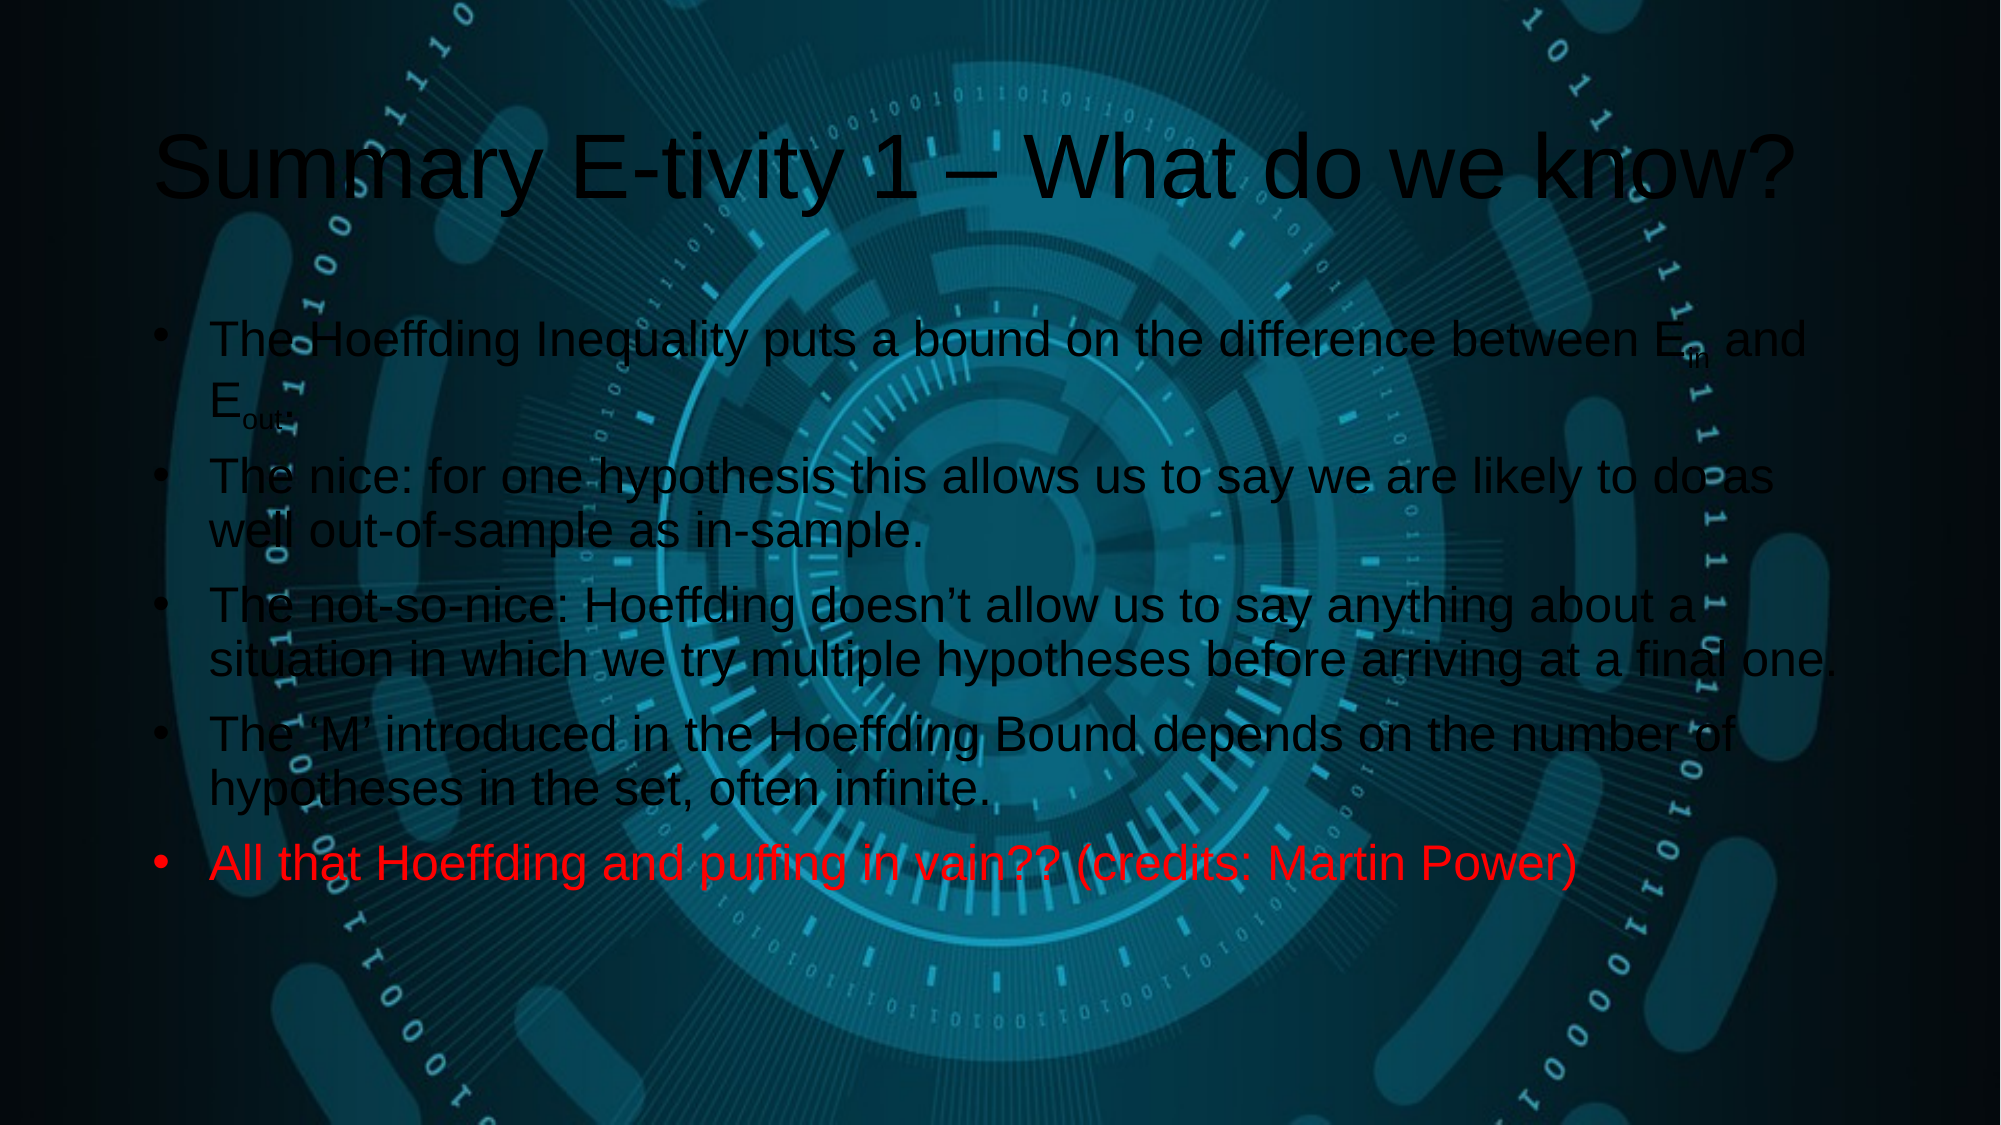

# Summary E-tivity 1 – What do we know?
The Hoeffding Inequality puts a bound on the difference between Ein and Eout.
The nice: for one hypothesis this allows us to say we are likely to do as well out-of-sample as in-sample.
The not-so-nice: Hoeffding doesn’t allow us to say anything about a situation in which we try multiple hypotheses before arriving at a final one.
The ‘M’ introduced in the Hoeffding Bound depends on the number of hypotheses in the set, often infinite.
All that Hoeffding and puffing in vain?? (credits: Martin Power)